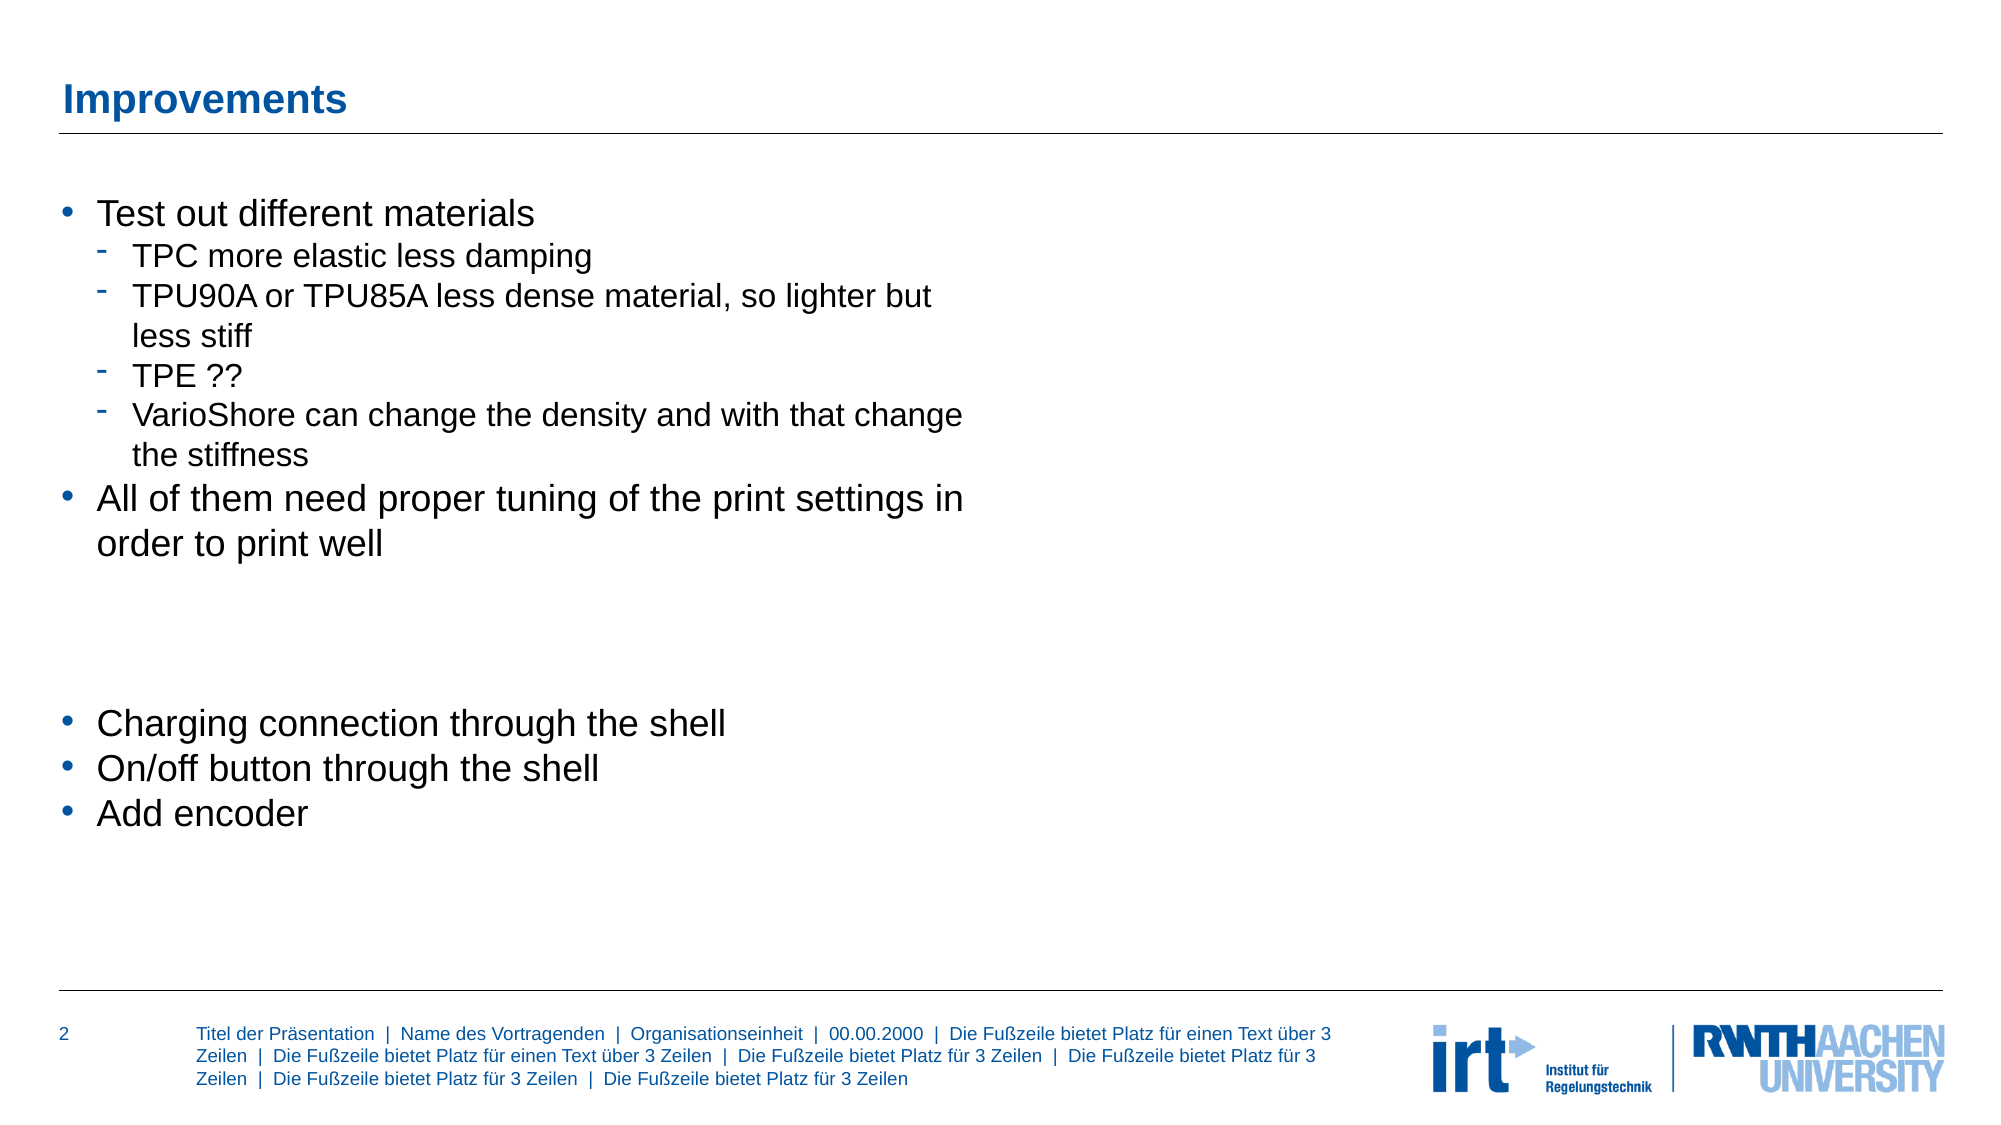

# Improvements
Test out different materials
TPC more elastic less damping
TPU90A or TPU85A less dense material, so lighter but less stiff
TPE ??
VarioShore can change the density and with that change the stiffness
All of them need proper tuning of the print settings in order to print well

Charging connection through the shell
On/off button through the shell
Add encoder